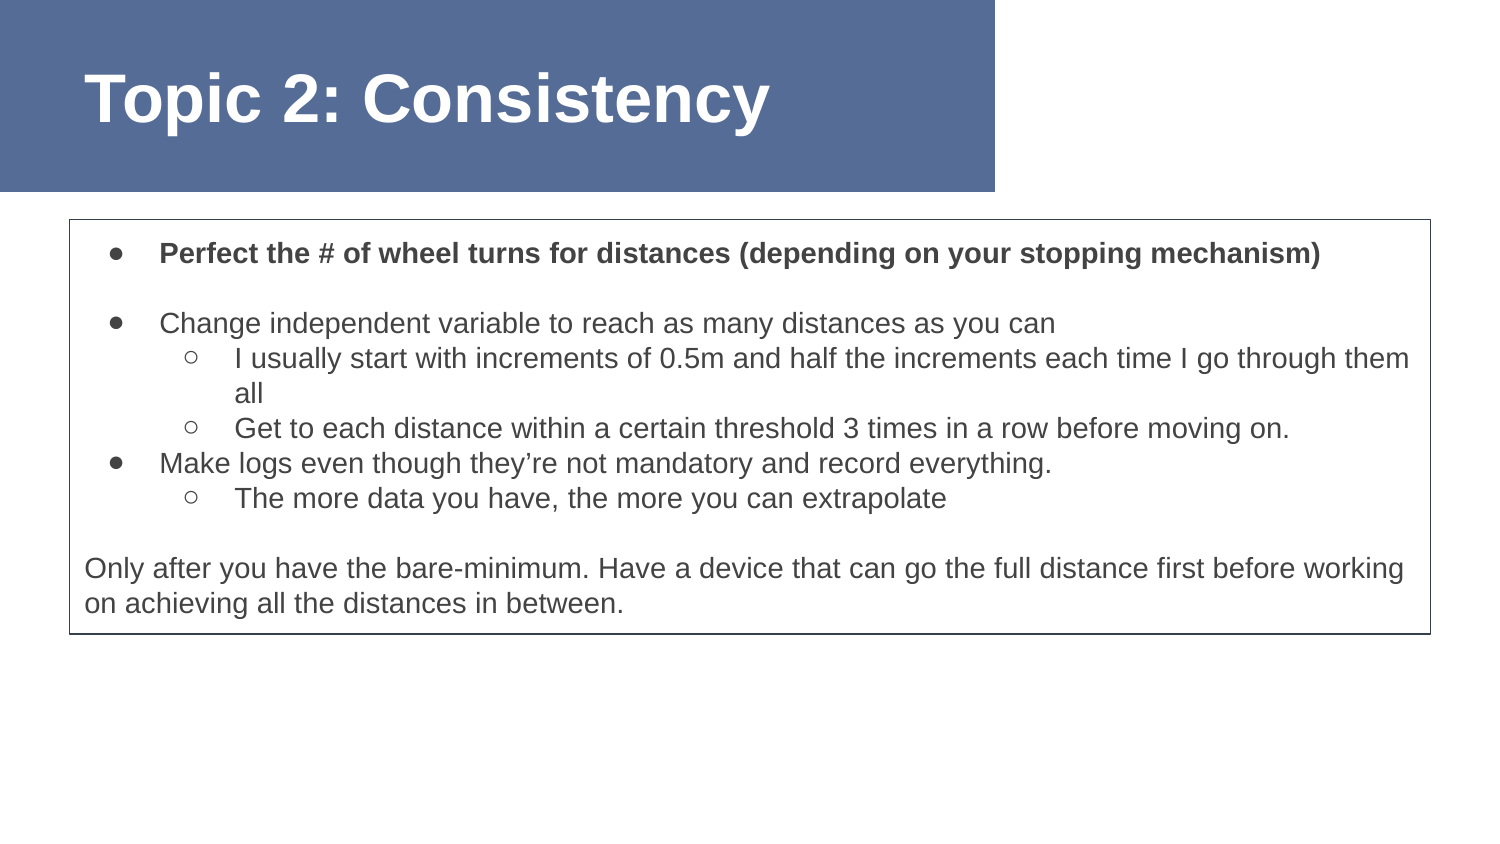

Topic 2: Consistency
Perfect the # of wheel turns for distances (depending on your stopping mechanism)

Change independent variable to reach as many distances as you can
I usually start with increments of 0.5m and half the increments each time I go through them all
Get to each distance within a certain threshold 3 times in a row before moving on.
Make logs even though they’re not mandatory and record everything.
The more data you have, the more you can extrapolate

Only after you have the bare-minimum. Have a device that can go the full distance first before working on achieving all the distances in between.